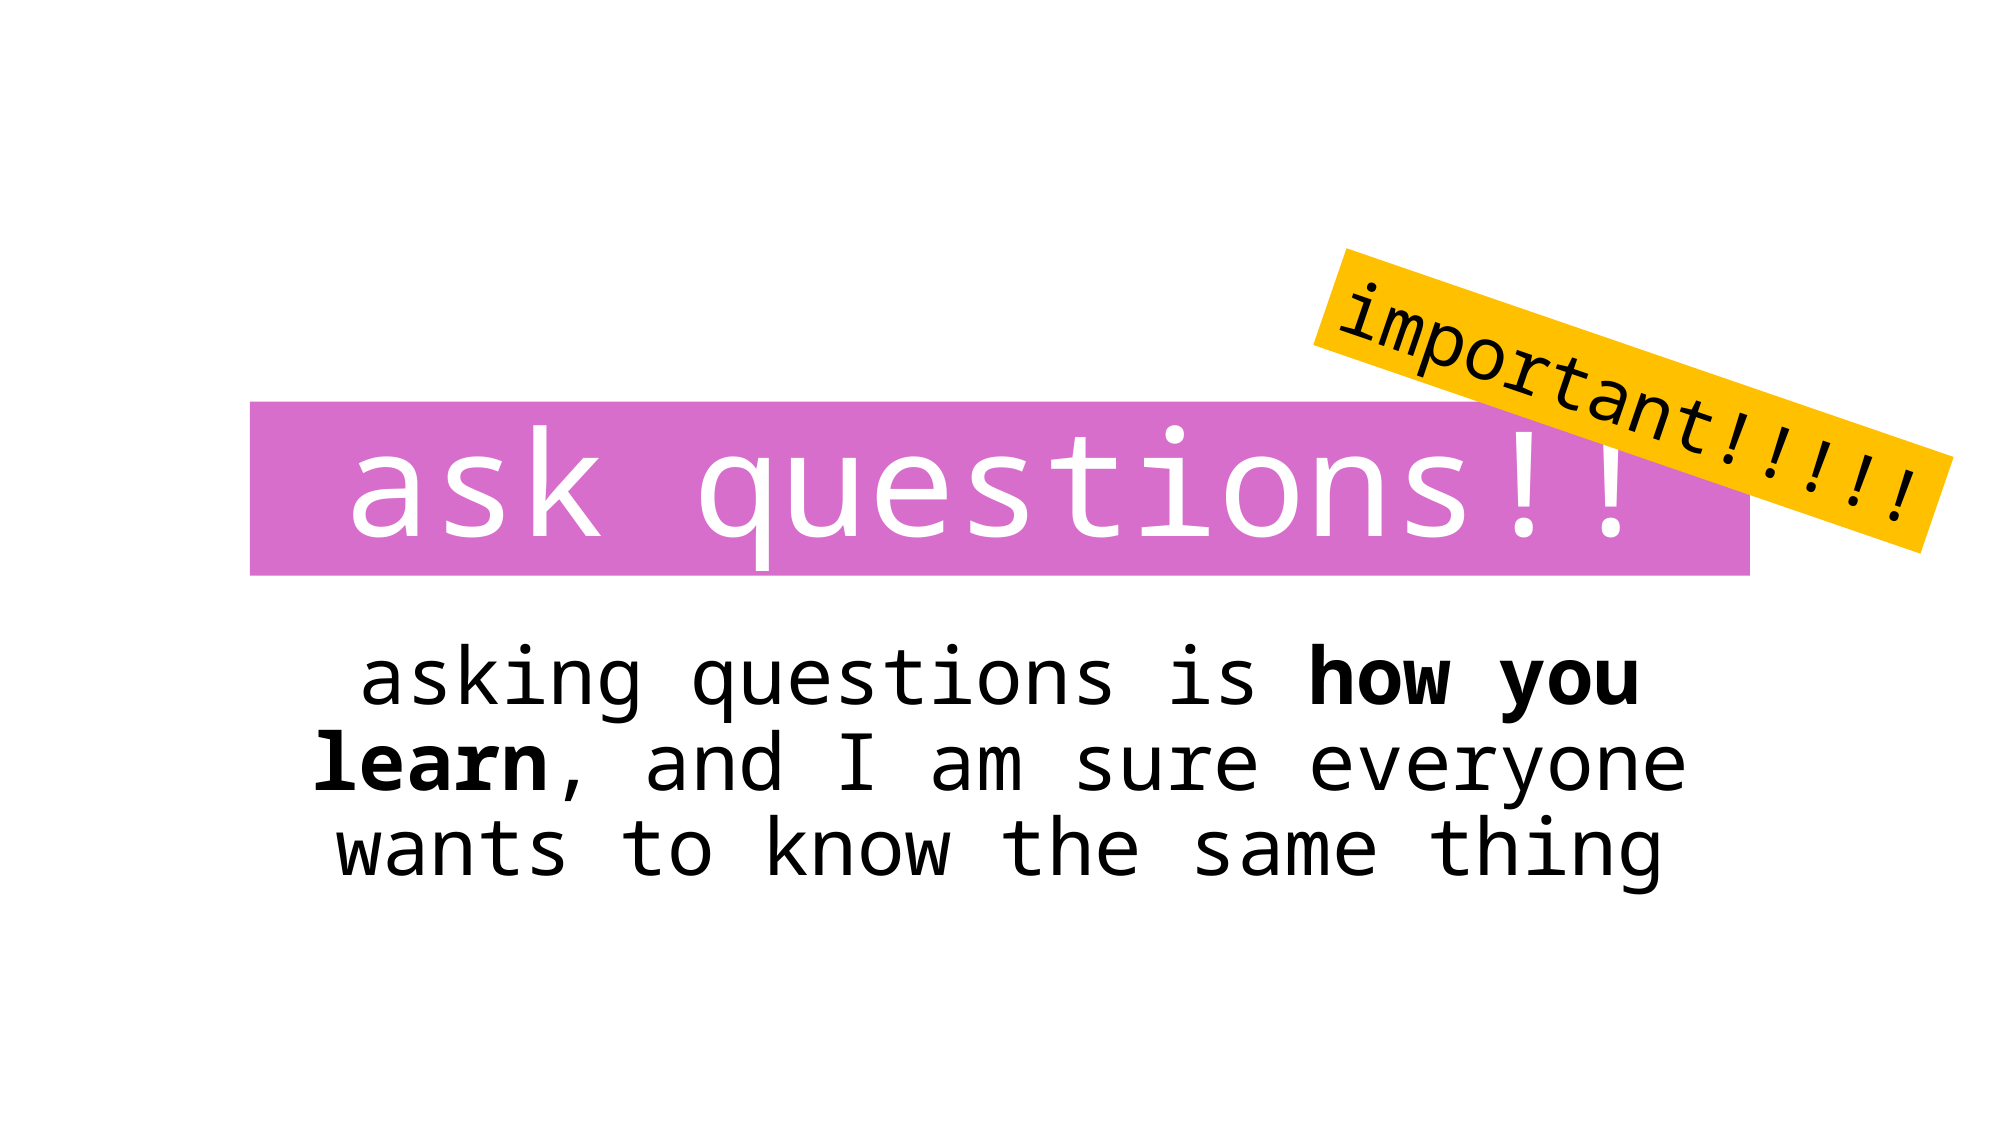

important!!!!!
# ask questions!!
asking questions is how you learn, and I am sure everyone wants to know the same thing